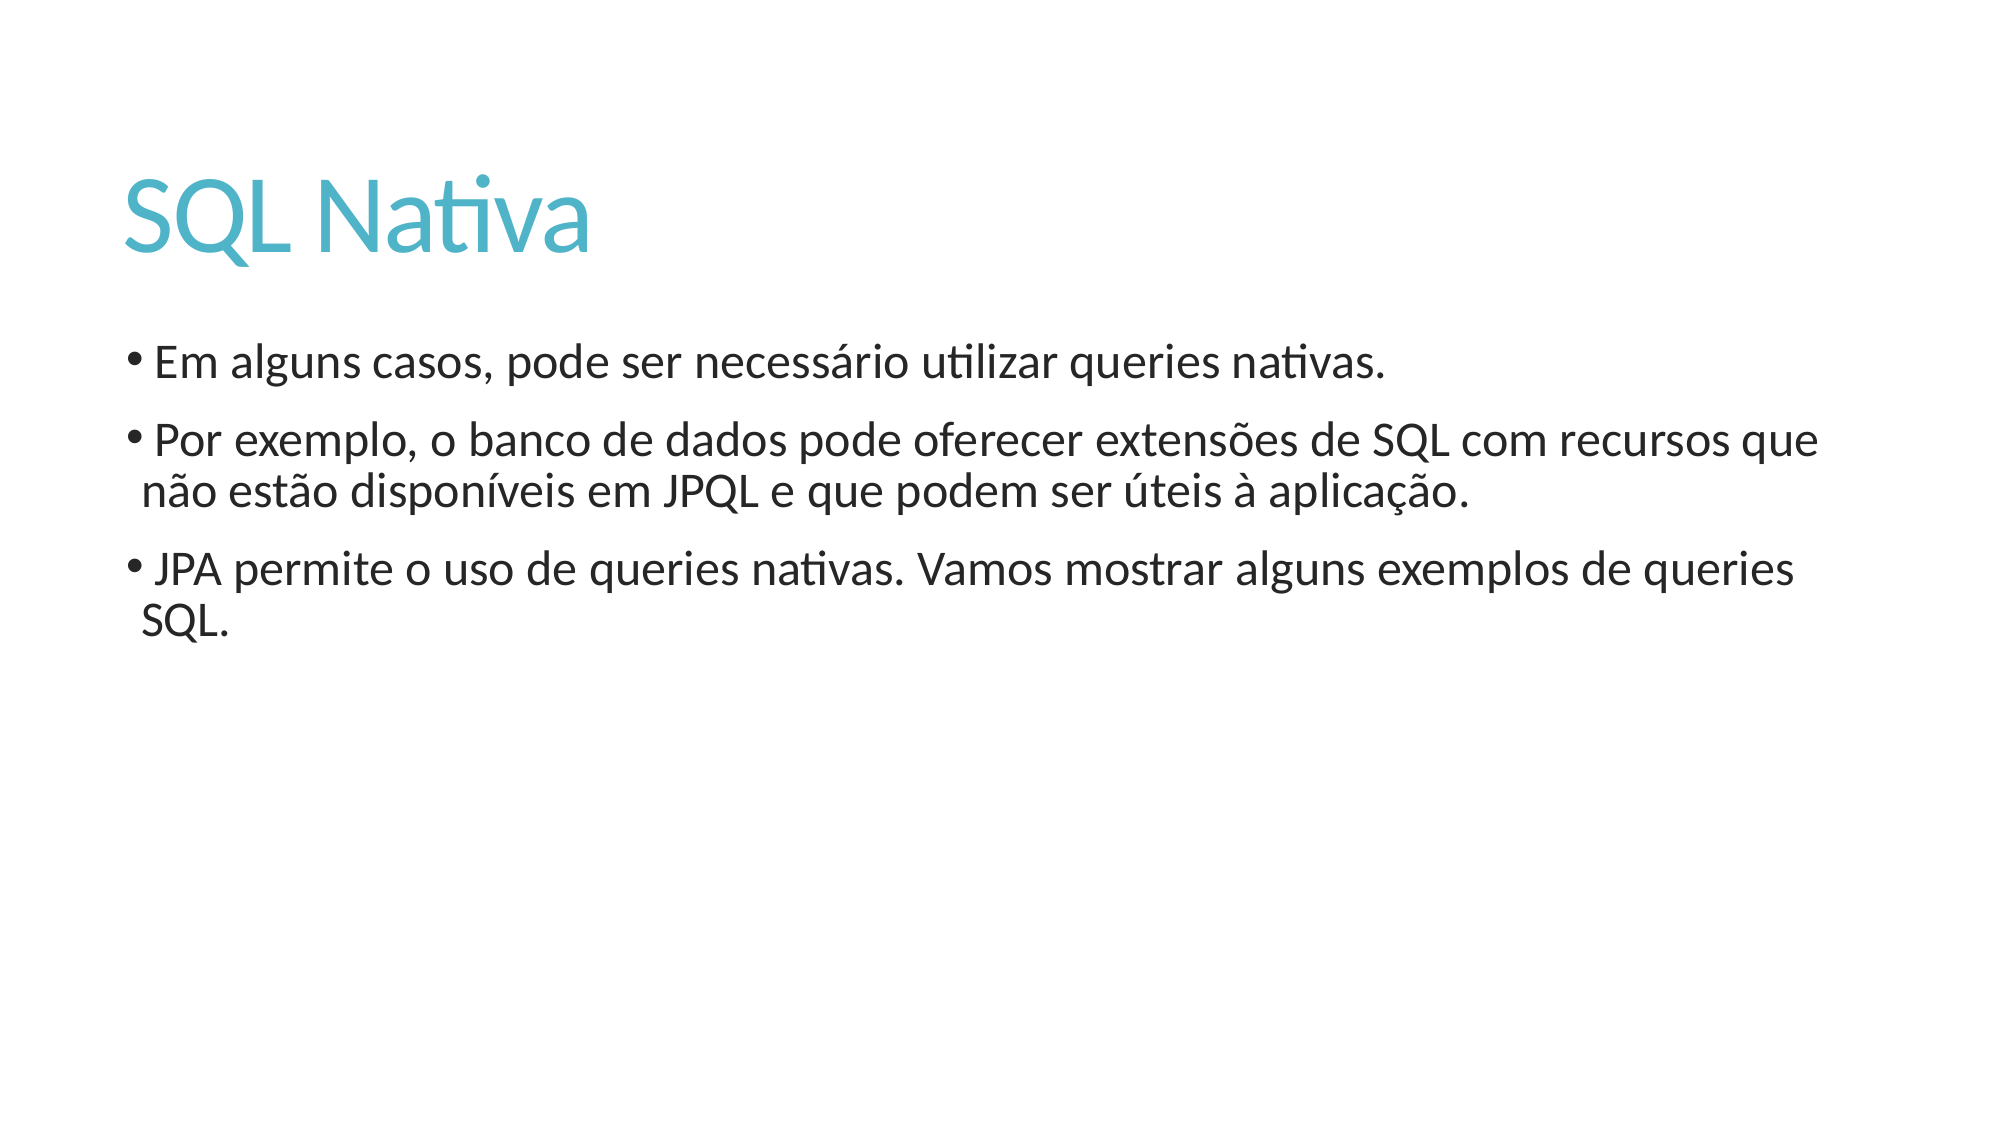

# SQL Nativa
 Em alguns casos, pode ser necessário utilizar queries nativas.
 Por exemplo, o banco de dados pode oferecer extensões de SQL com recursos que não estão disponíveis em JPQL e que podem ser úteis à aplicação.
 JPA permite o uso de queries nativas. Vamos mostrar alguns exemplos de queries SQL.